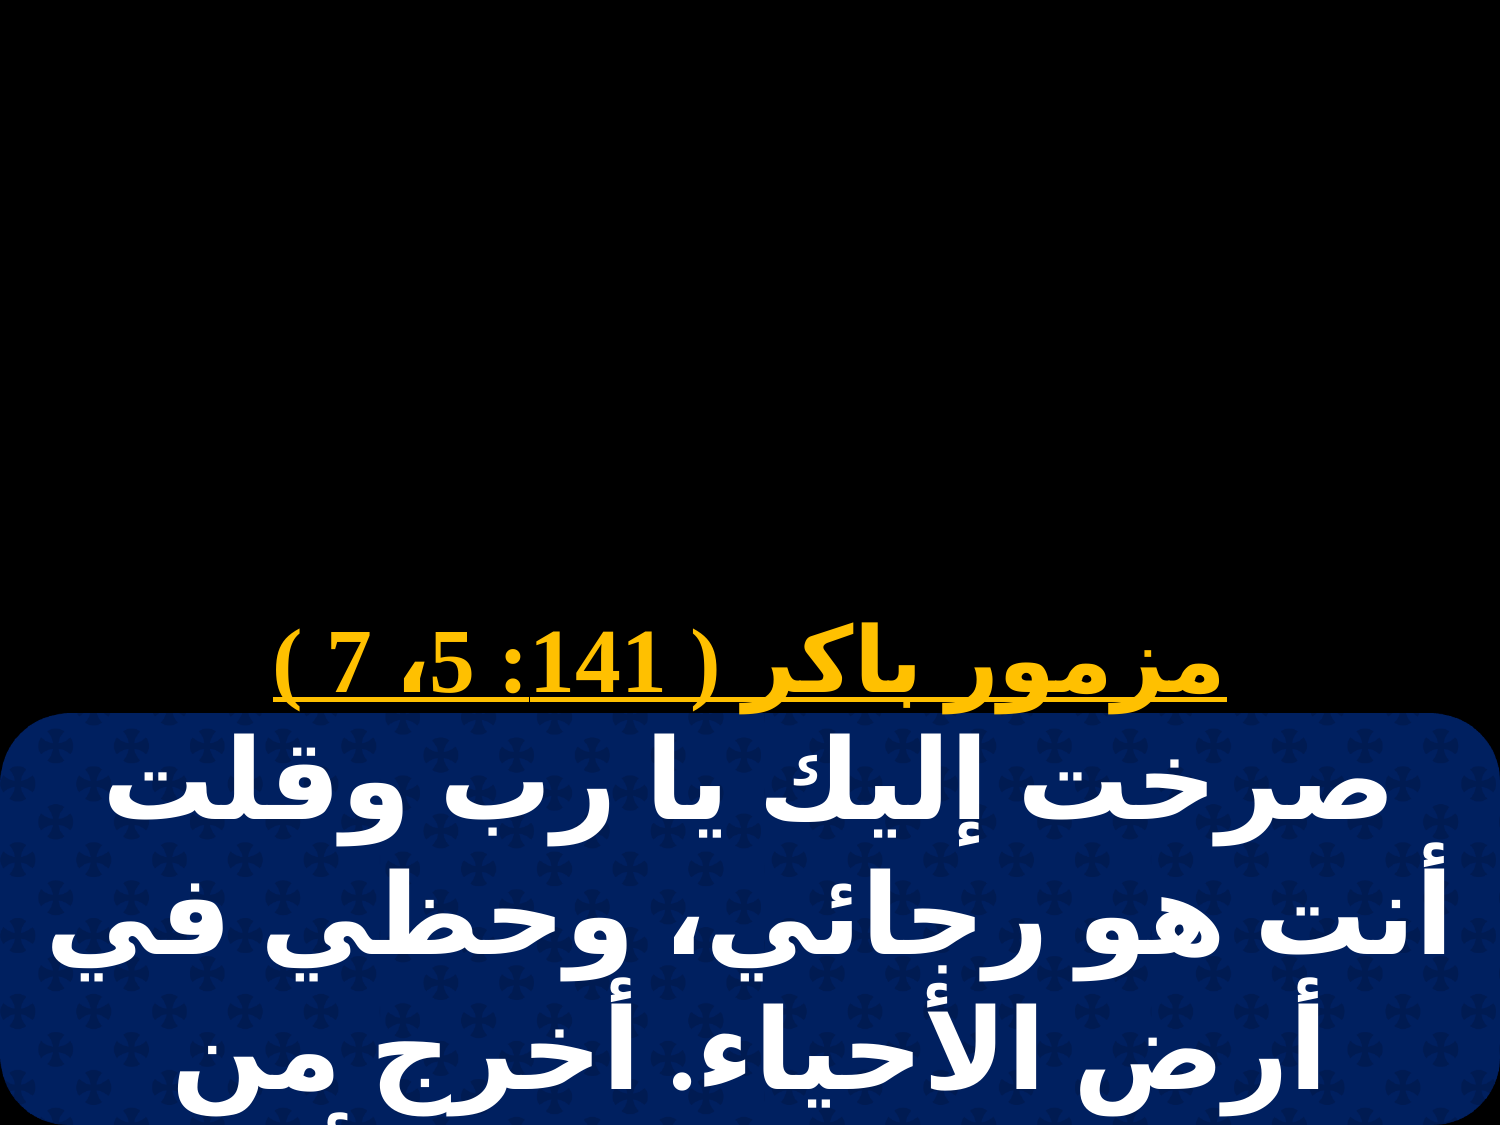

# باكر سبت 4
مزمور باكر ( 141: 5، 7 )
صرخت إليك يا رب وقلت أنت هو رجائي، وحظي في أرض الأحياء. أخرج من الحبس نفسي، لكي أشكر اسمك يا رب.